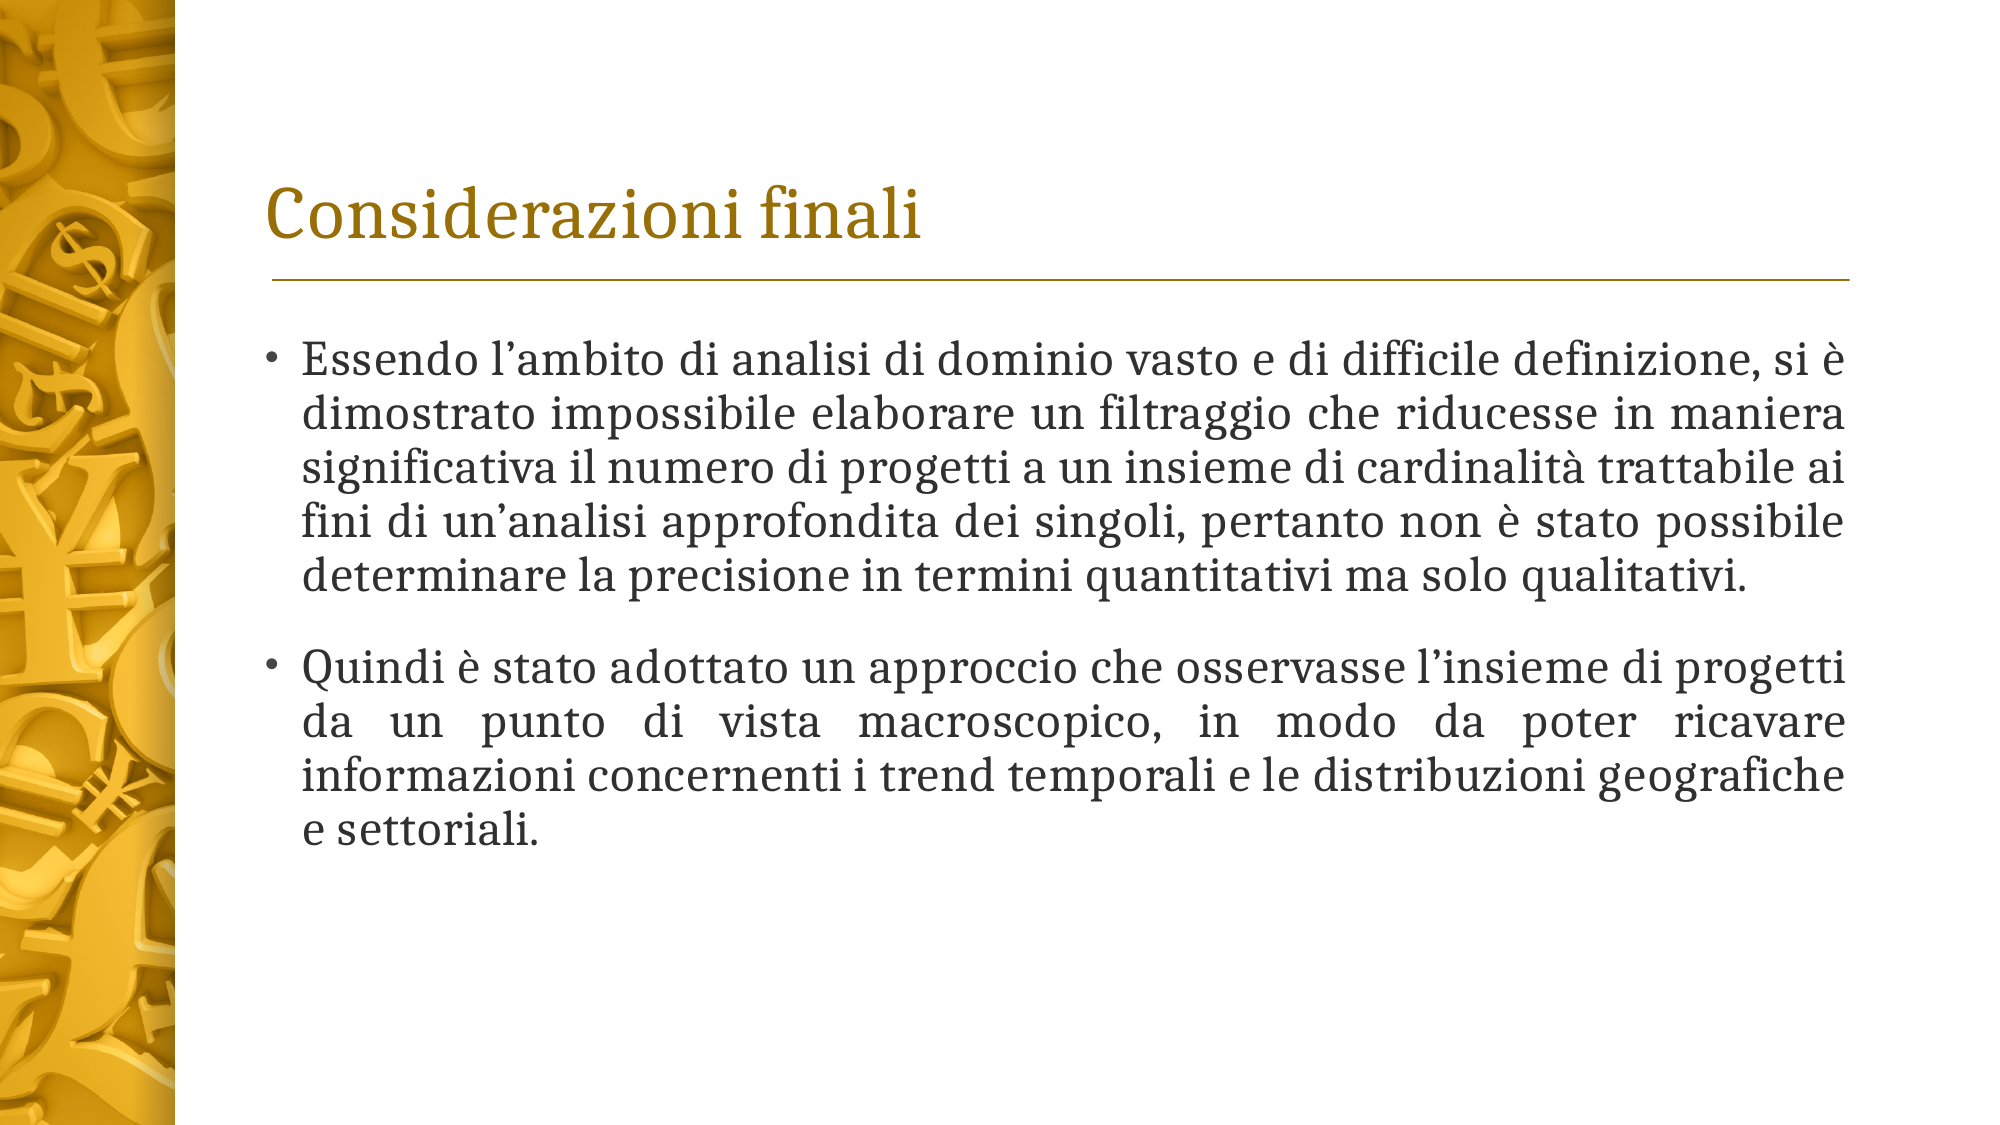

# Considerazioni finali
Essendo l’ambito di analisi di dominio vasto e di difficile definizione, si è dimostrato impossibile elaborare un filtraggio che riducesse in maniera significativa il numero di progetti a un insieme di cardinalità trattabile ai fini di un’analisi approfondita dei singoli, pertanto non è stato possibile determinare la precisione in termini quantitativi ma solo qualitativi.
Quindi è stato adottato un approccio che osservasse l’insieme di progetti da un punto di vista macroscopico, in modo da poter ricavare informazioni concernenti i trend temporali e le distribuzioni geografiche e settoriali.